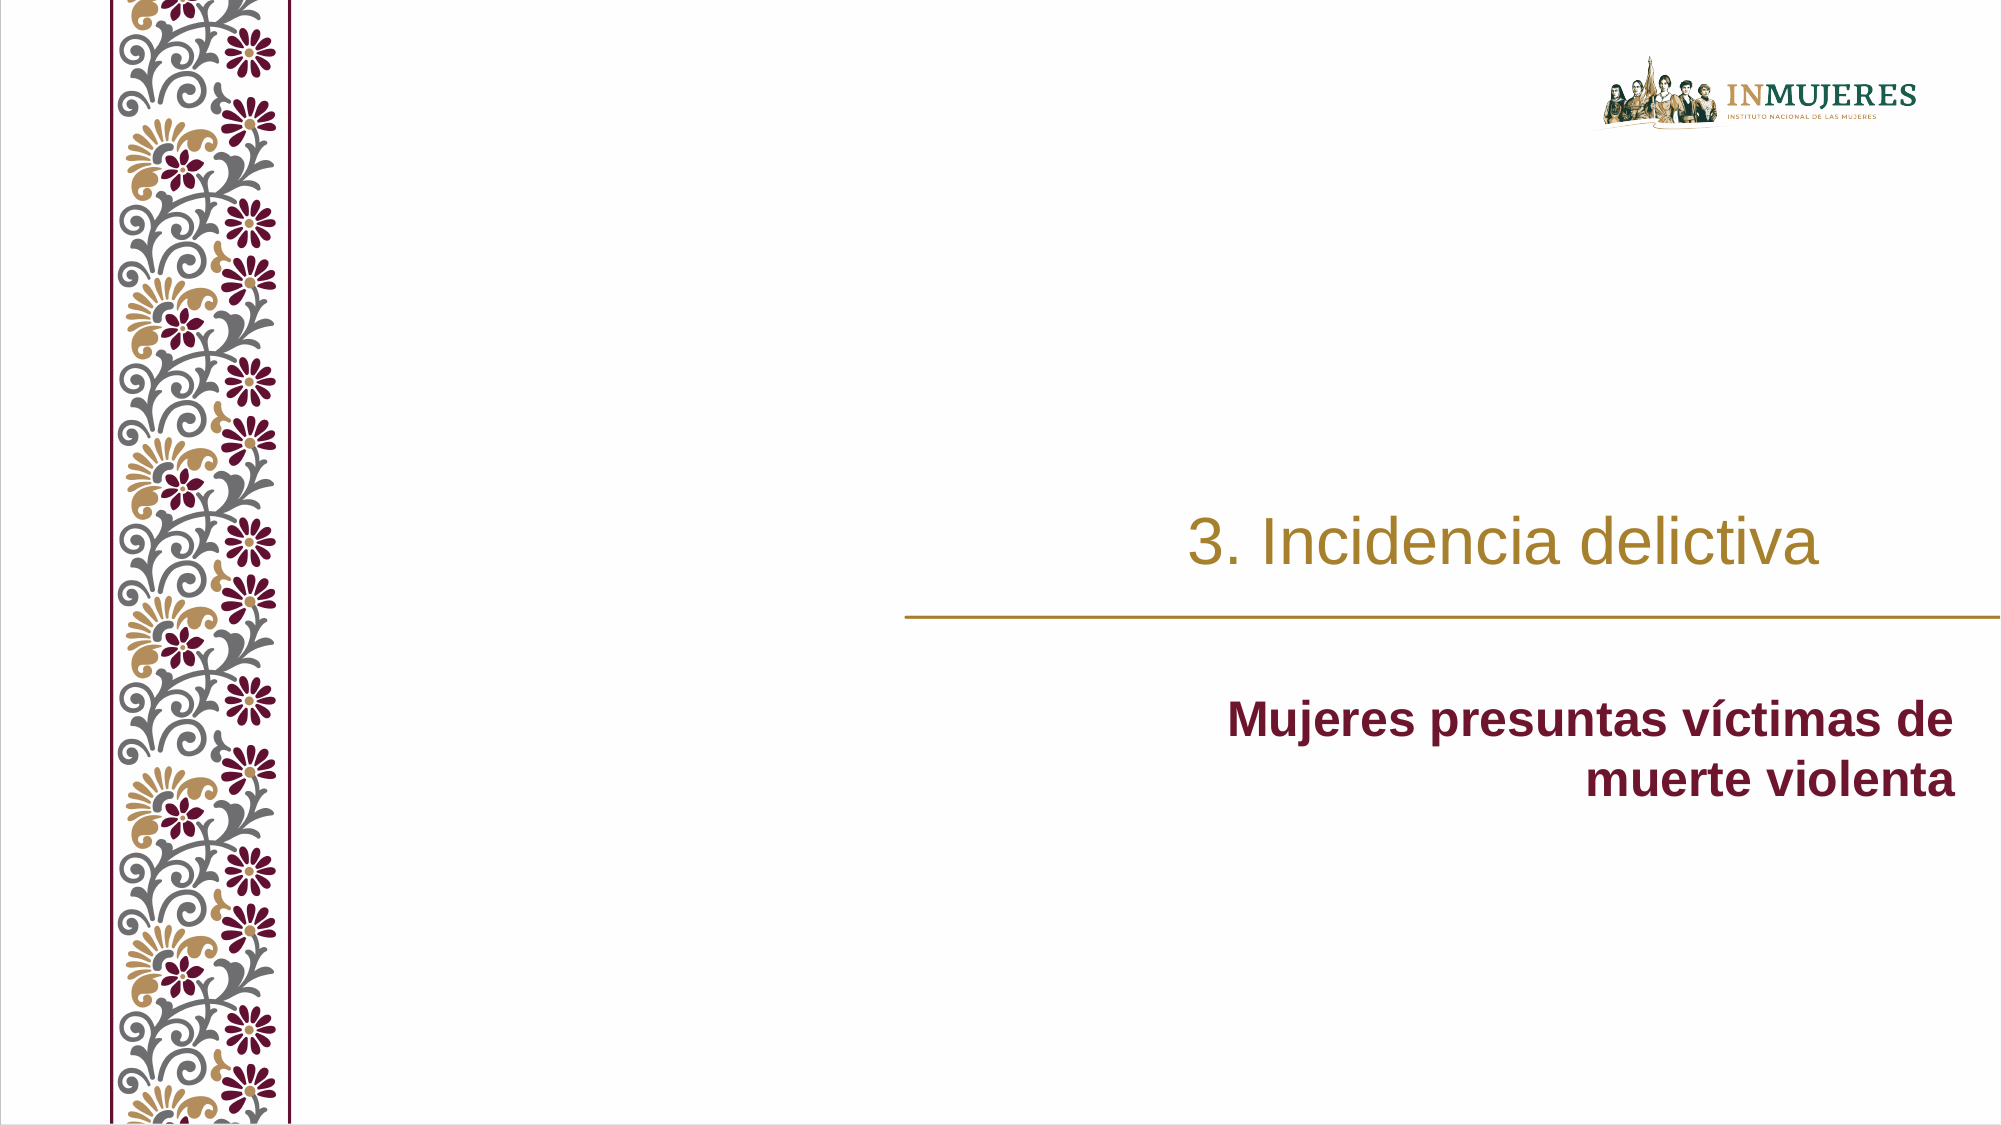

3. Incidencia delictiva
Mujeres presuntas víctimas de muerte violenta